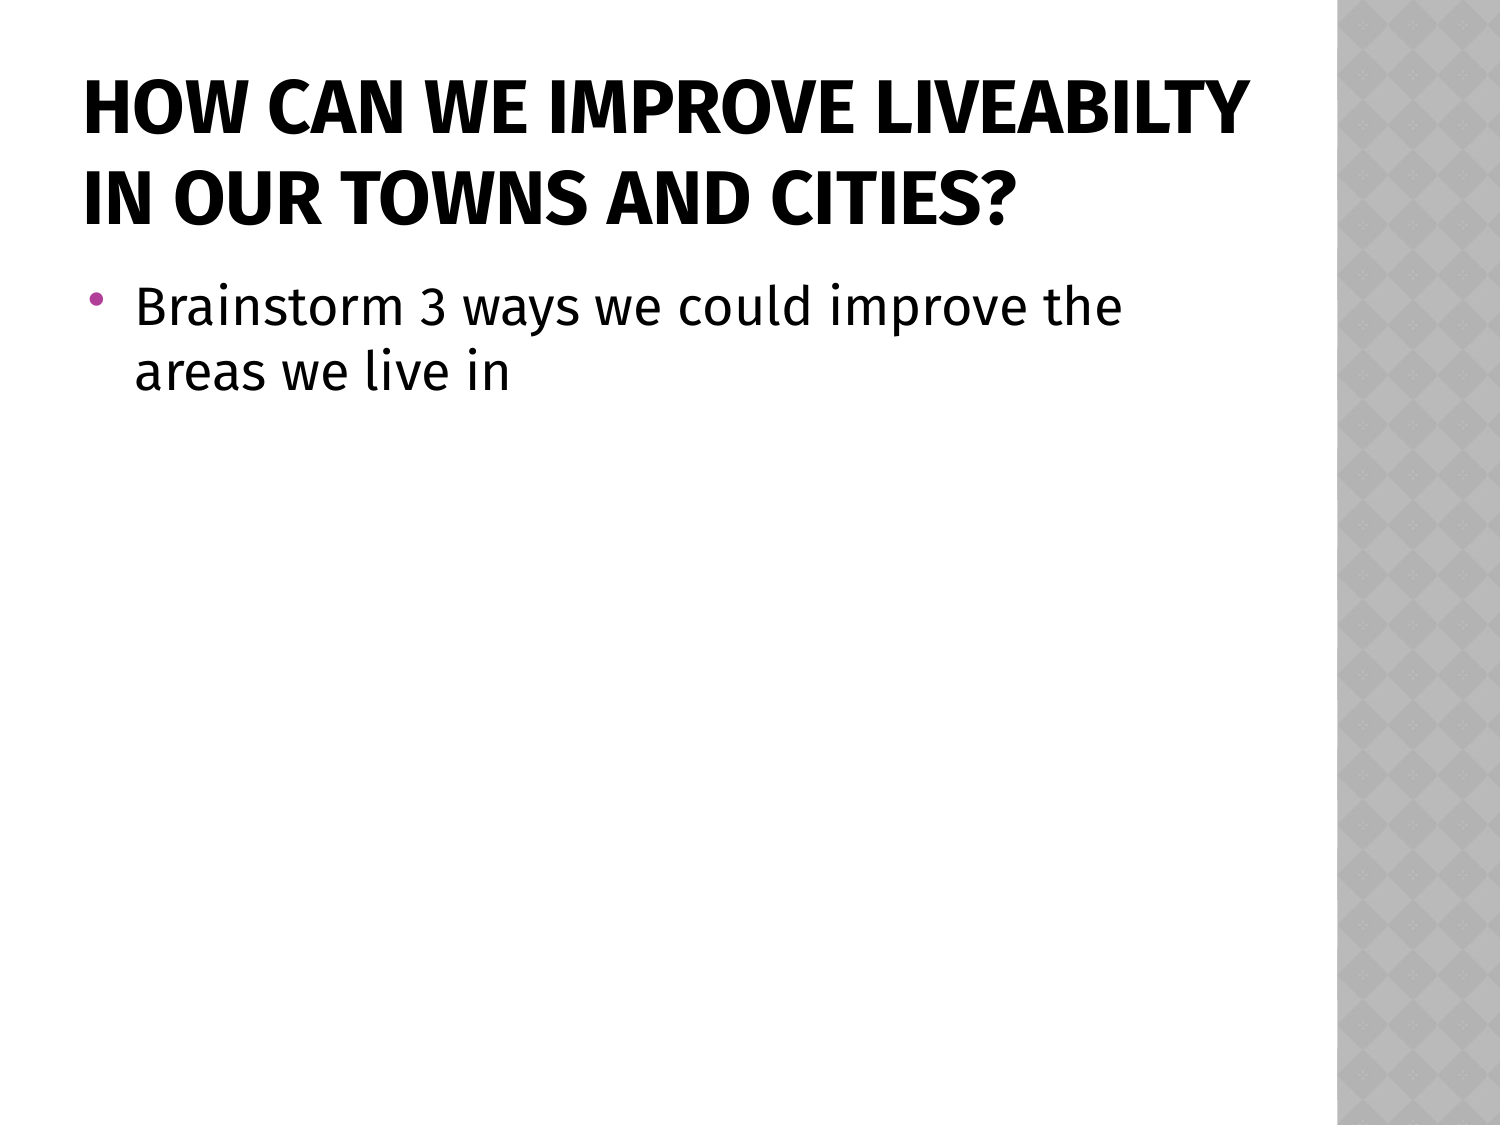

# HOW CAN WE IMPROVE LIVEABILTY IN OUR TOWNS AND CITIES?
Brainstorm 3 ways we could improve the areas we live in